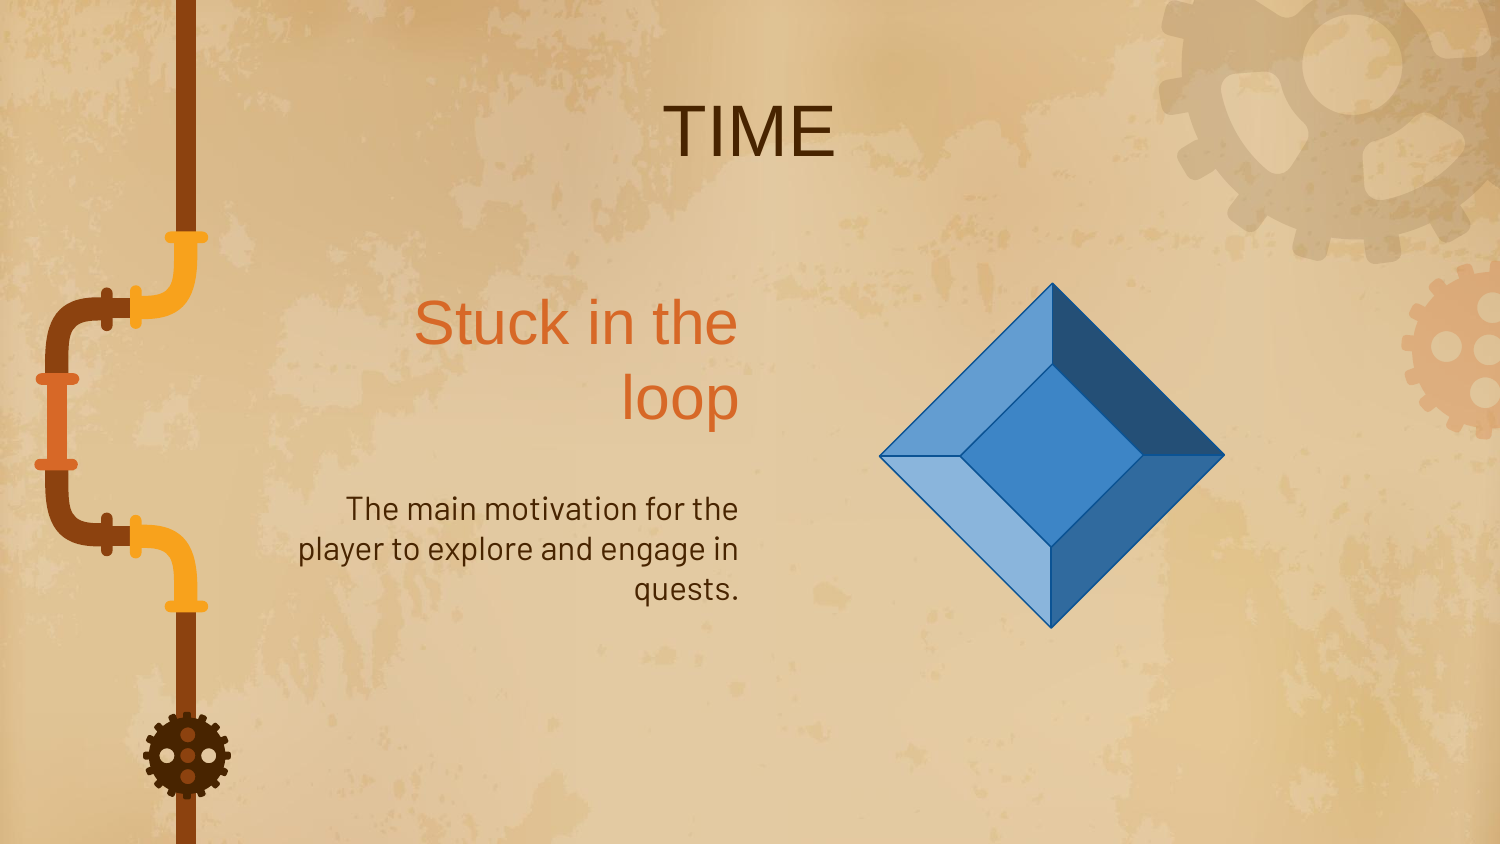

# TIME
Stuck in the loop

The main motivation for the player to explore and engage in quests.